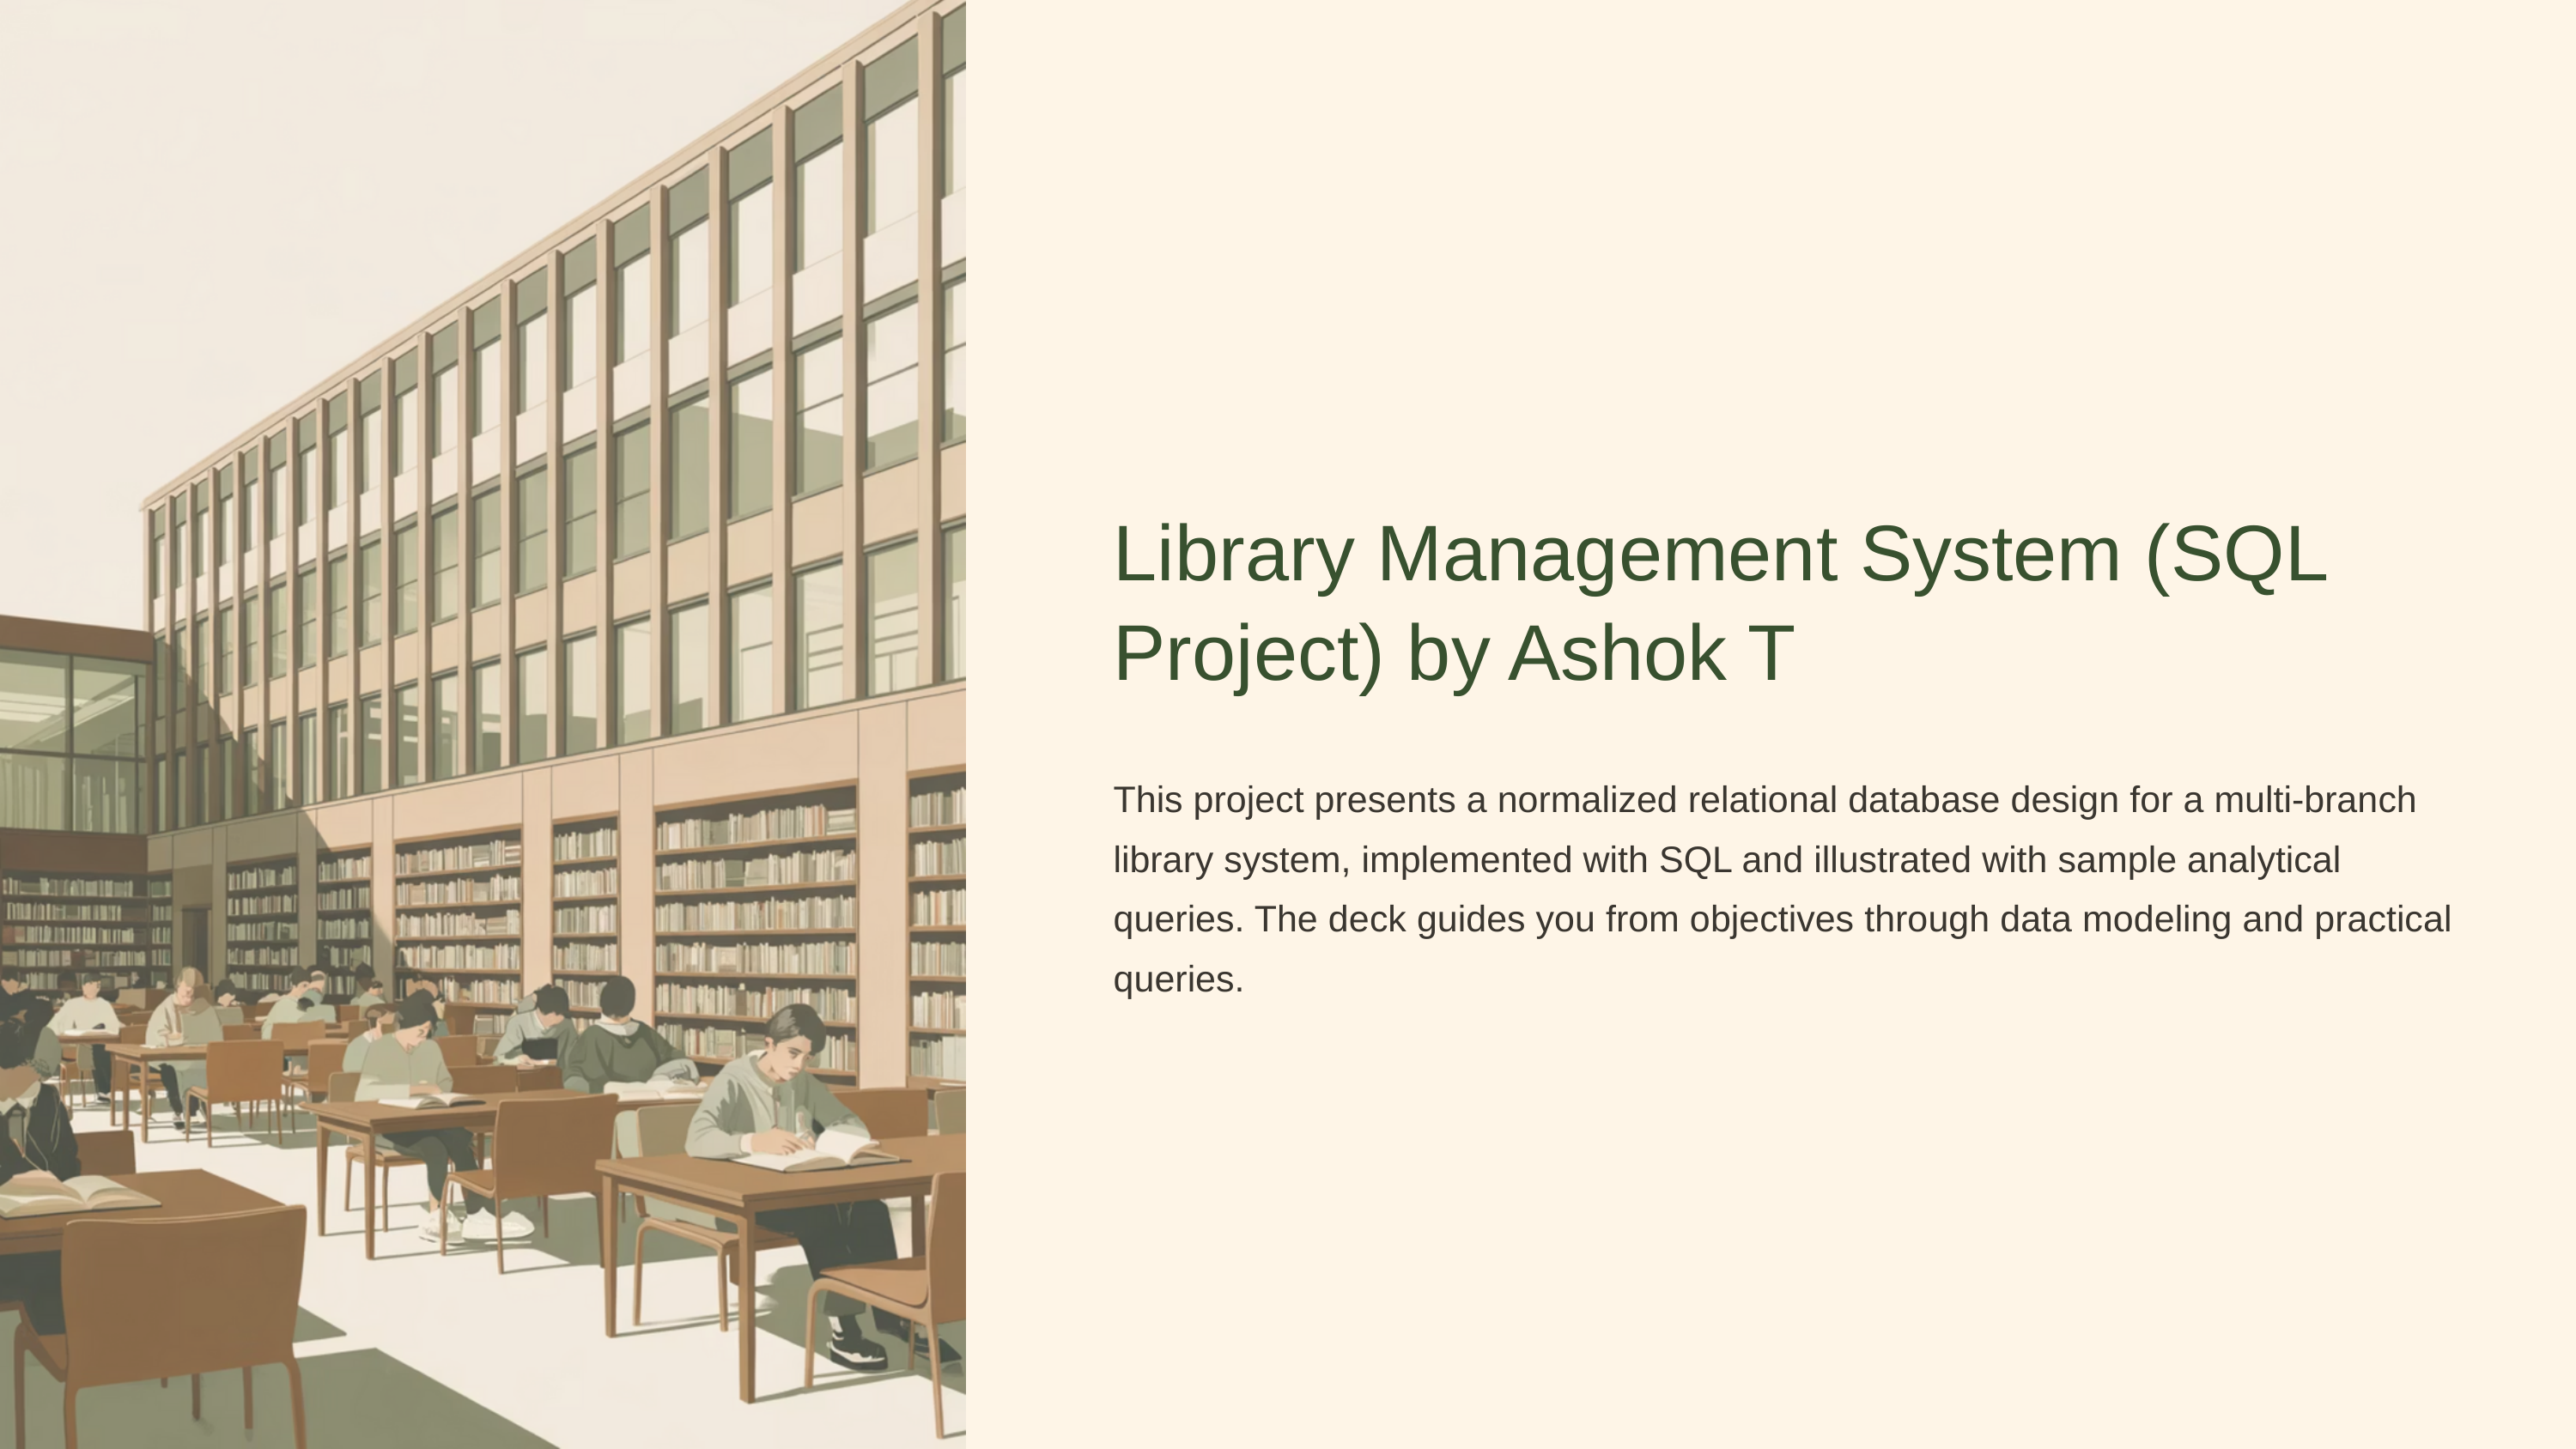

Library Management System (SQL Project) by Ashok T
This project presents a normalized relational database design for a multi-branch library system, implemented with SQL and illustrated with sample analytical queries. The deck guides you from objectives through data modeling and practical queries.